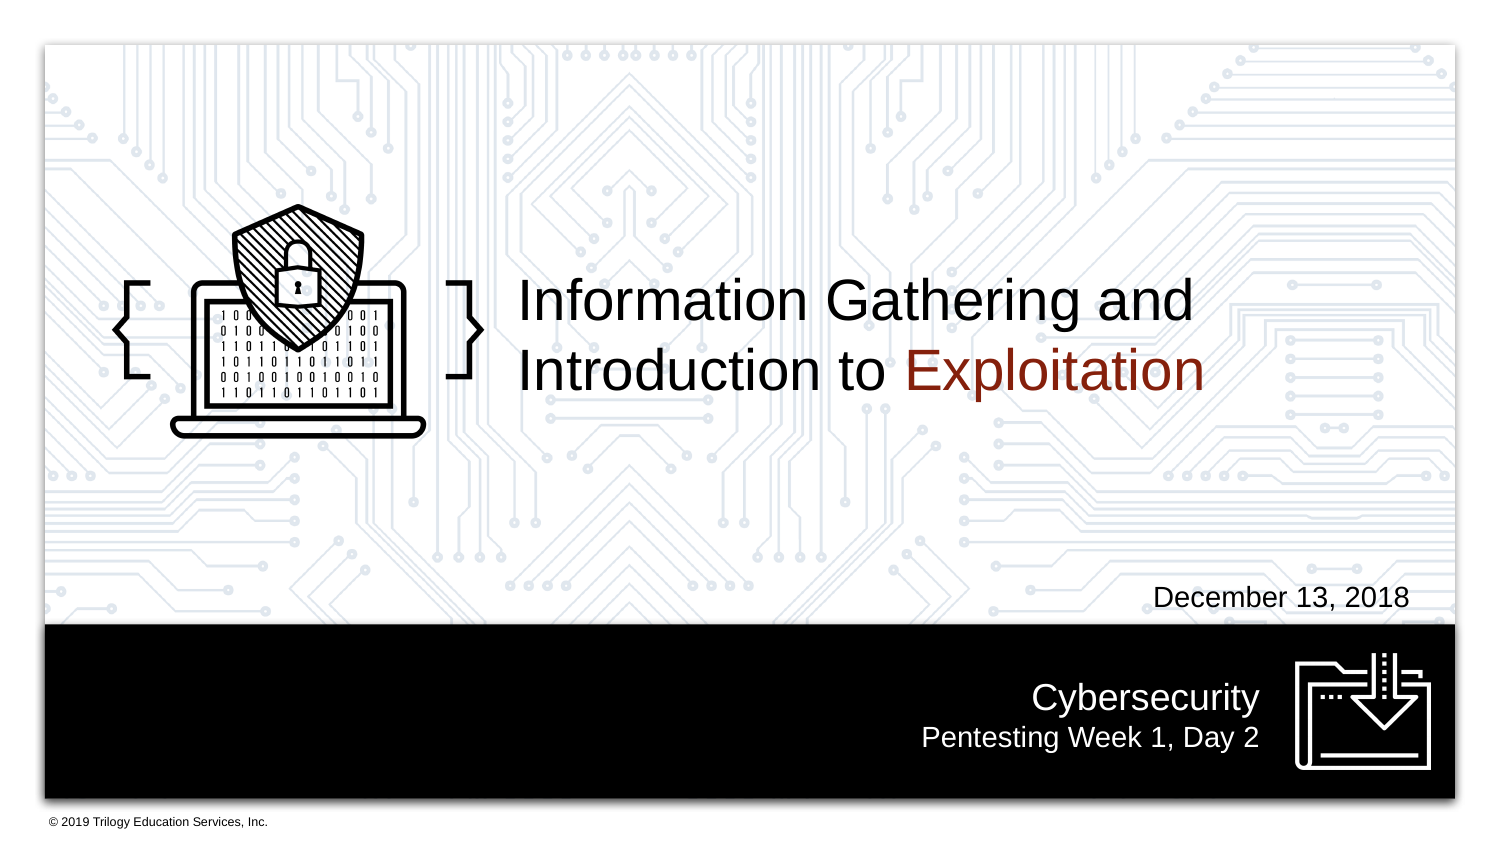

Information Gathering and
Introduction to Exploitation
December 13, 2018
# Pentesting Week 1, Day 2